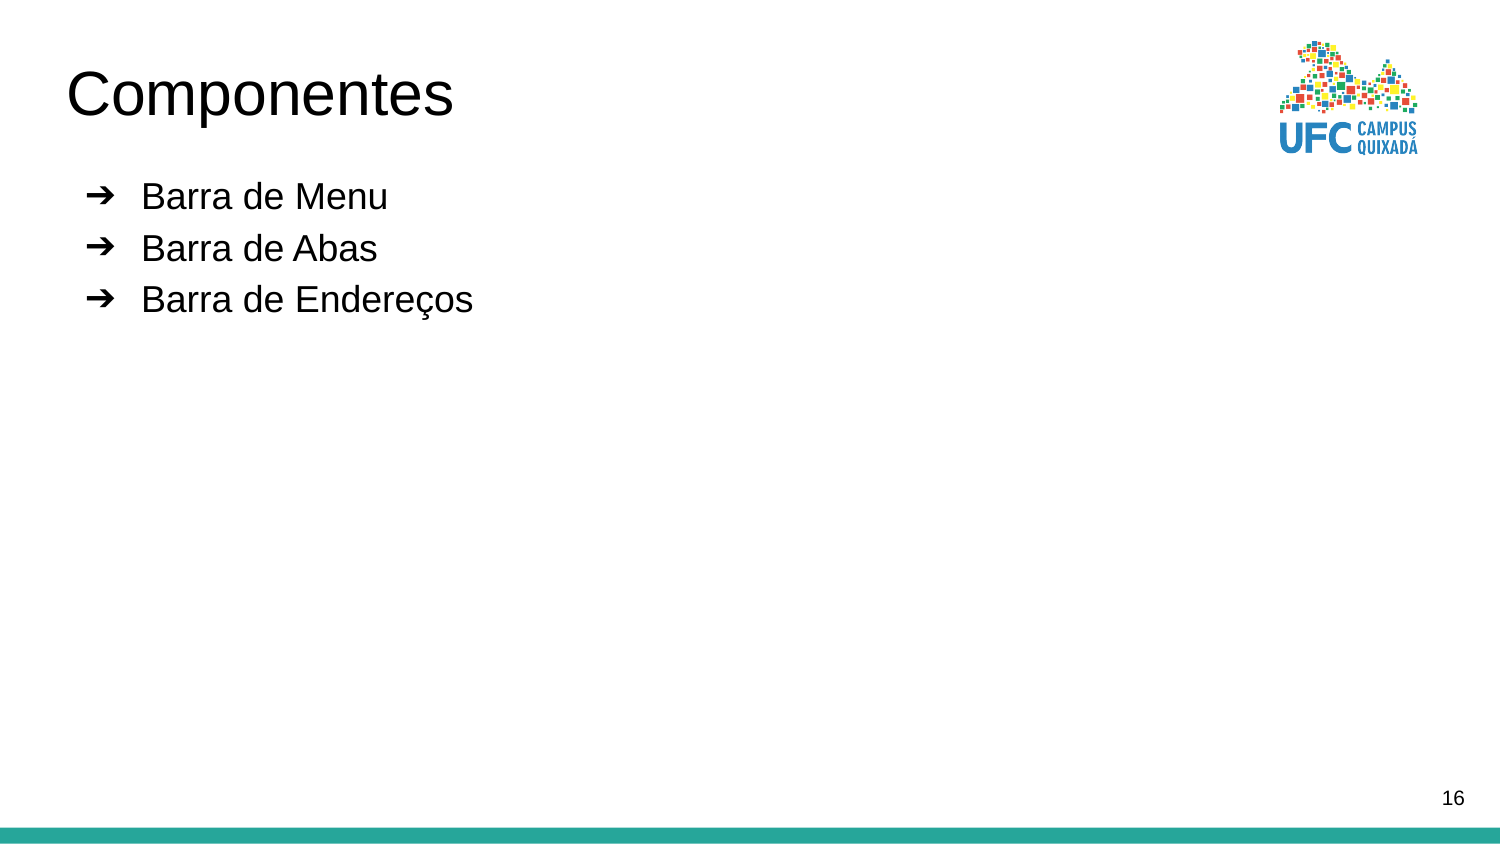

# Componentes
Barra de Menu
Barra de Abas
Barra de Endereços

16